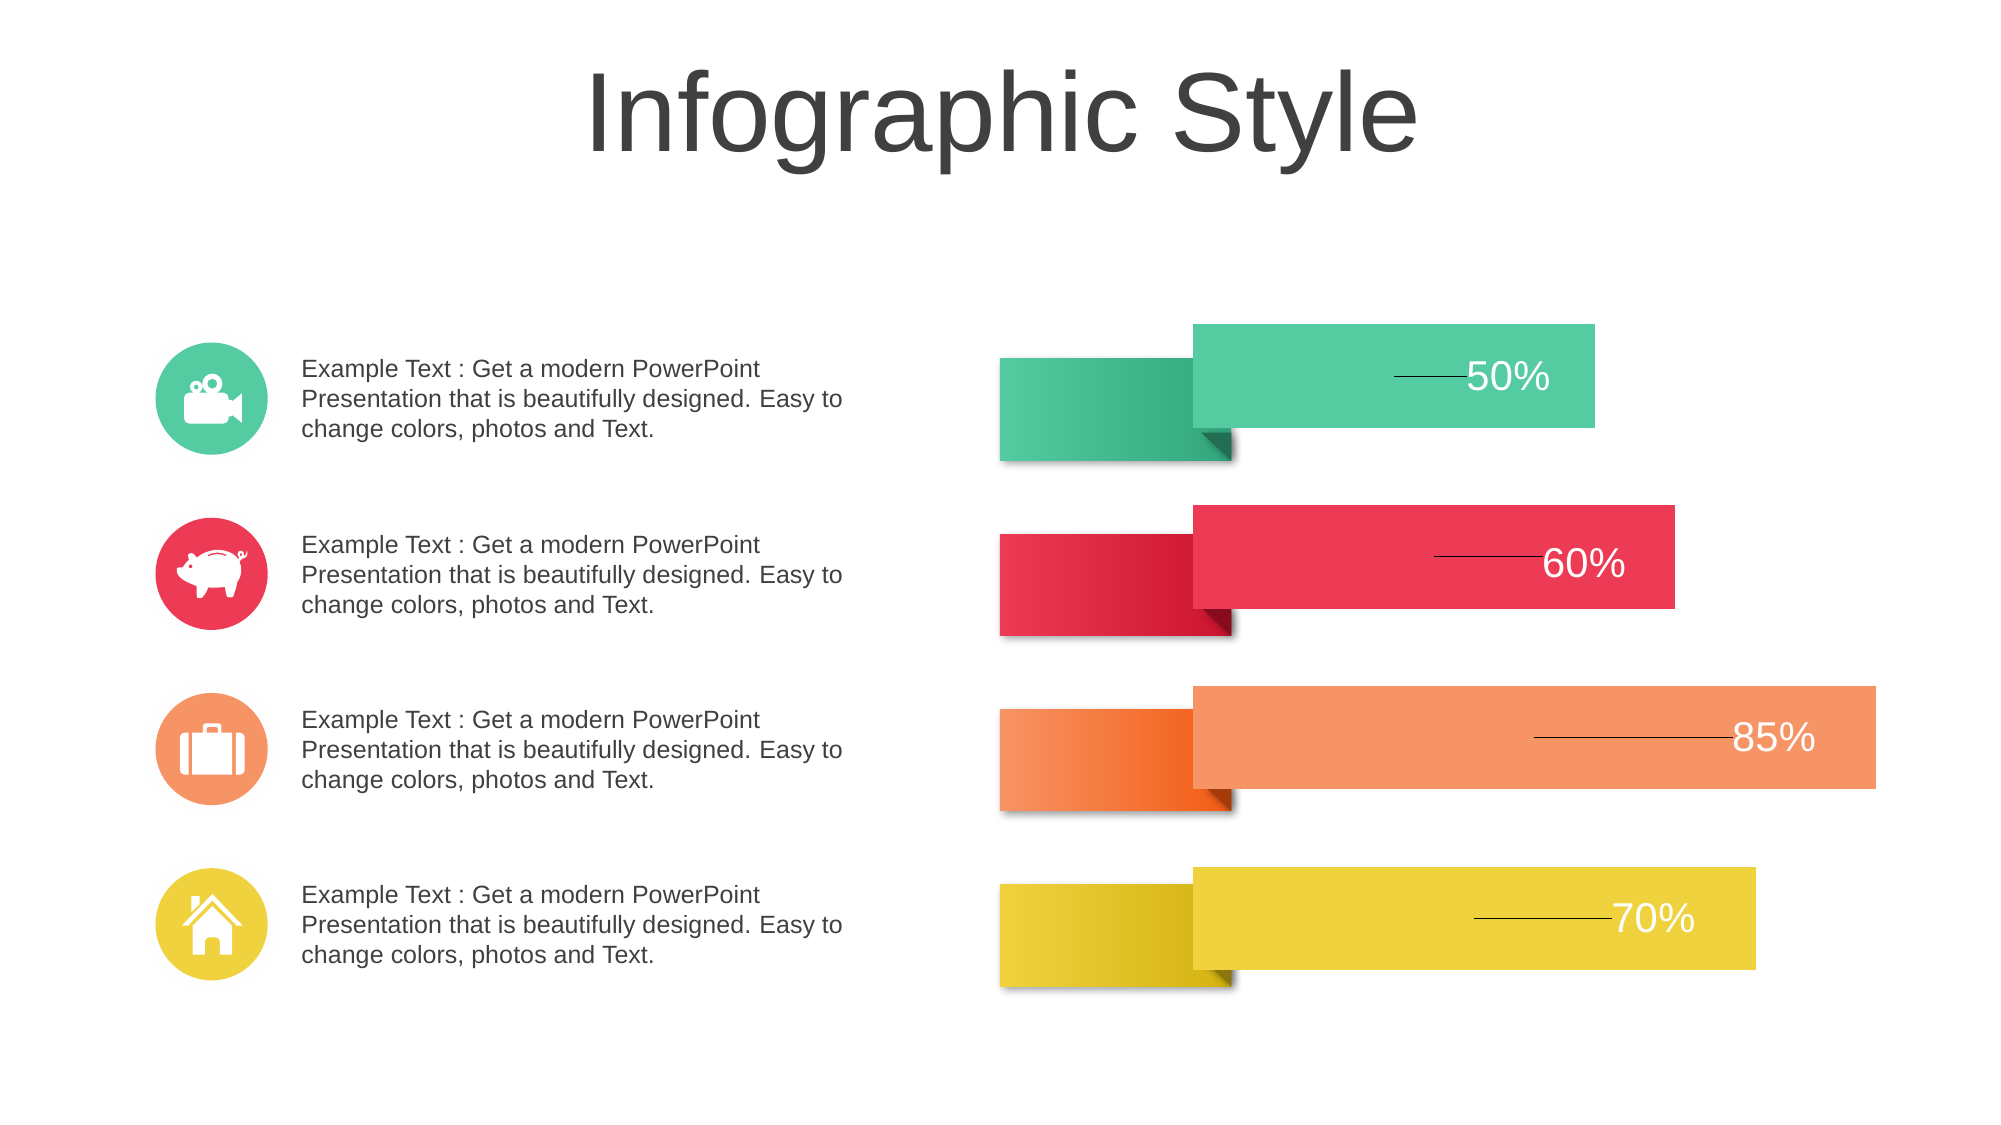

Infographic Style

### Chart

| Category | Series 1 |
|---|---|
| Category 1 | 70.0 |
| Category 2 | 85.0 |
| Category 3 | 60.0 |
| Category 4 | 50.0 |
Example Text : Get a modern PowerPoint  Presentation that is beautifully designed. Easy to change colors, photos and Text.

Example Text : Get a modern PowerPoint  Presentation that is beautifully designed. Easy to change colors, photos and Text.

Example Text : Get a modern PowerPoint  Presentation that is beautifully designed. Easy to change colors, photos and Text.

Example Text : Get a modern PowerPoint  Presentation that is beautifully designed. Easy to change colors, photos and Text.